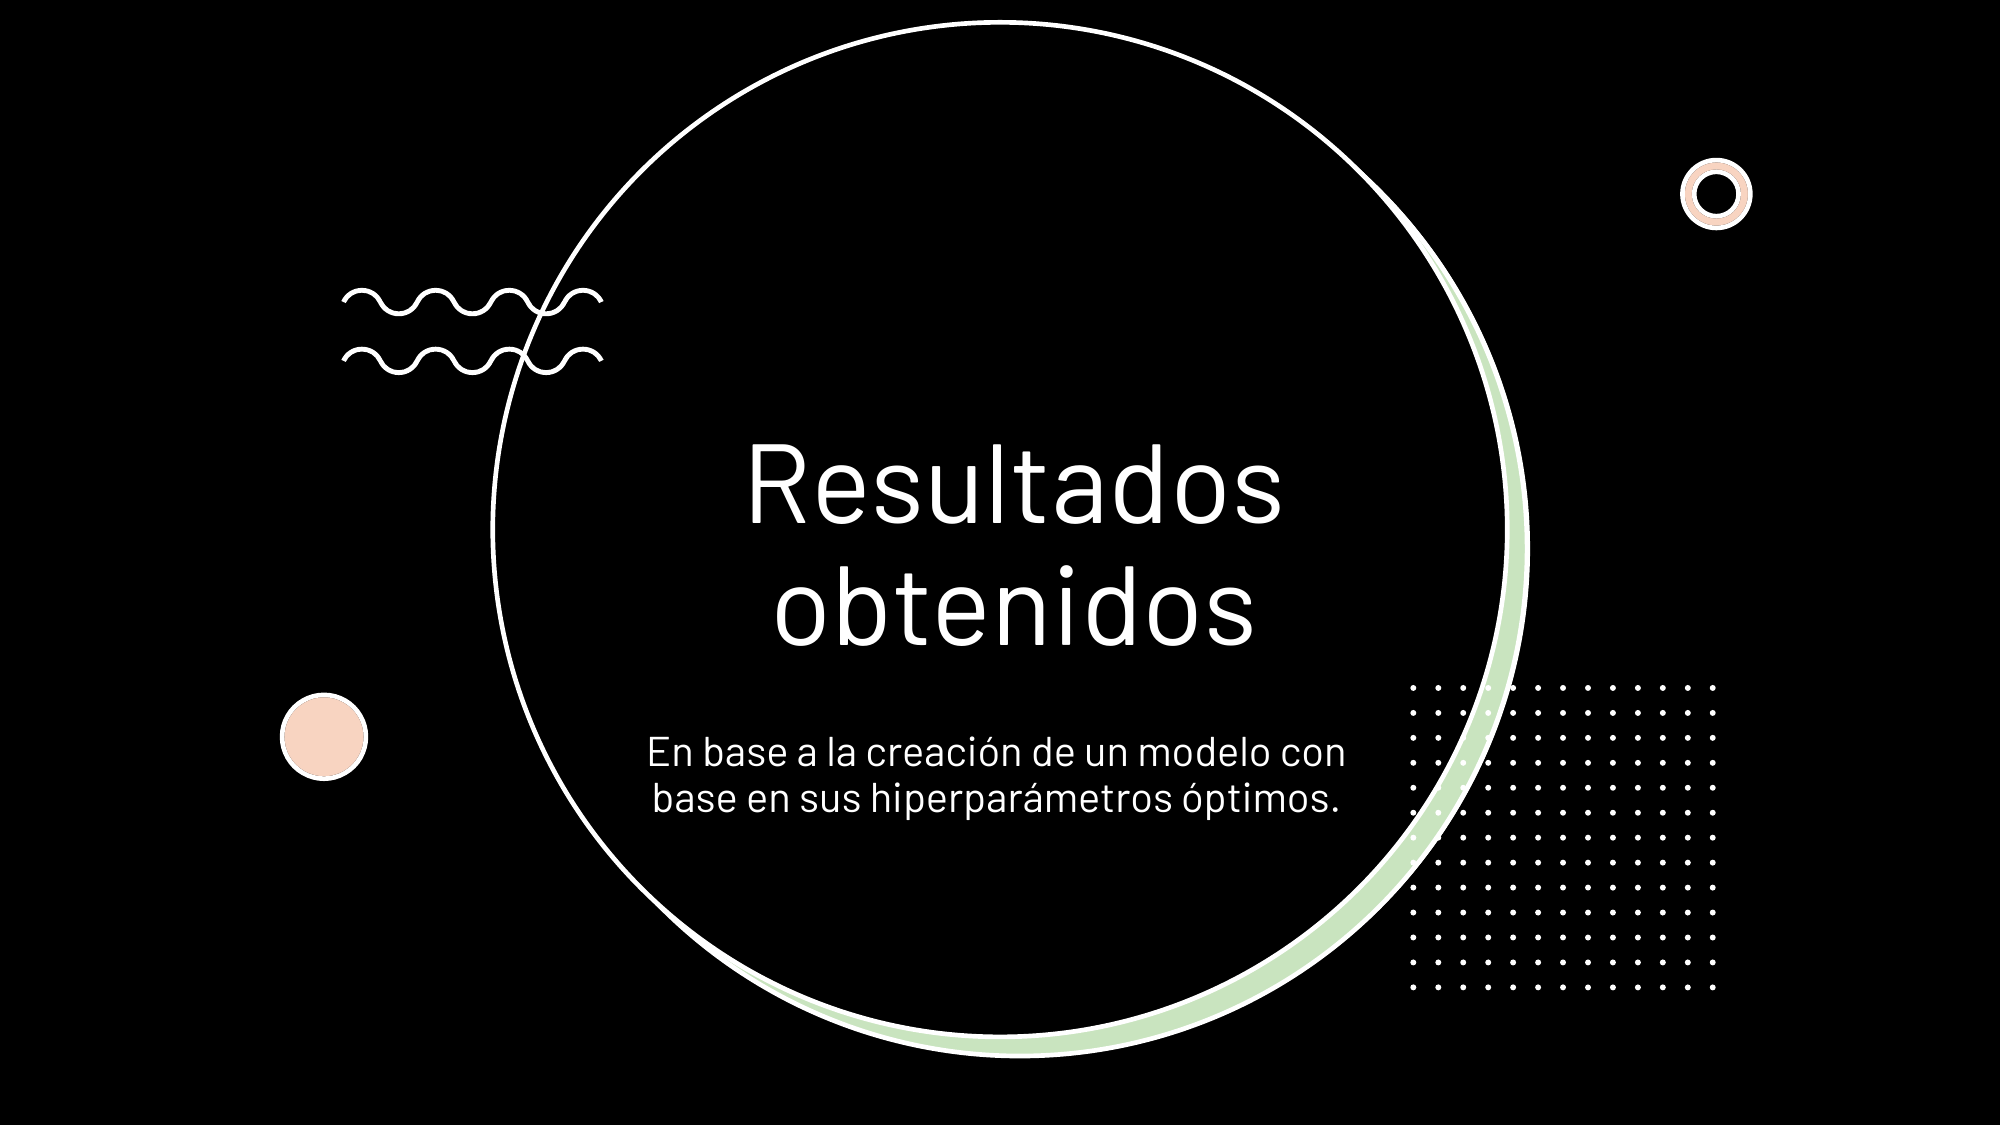

# Resultados obtenidos

En base a la creación de un modelo con base en sus hiperparámetros óptimos.